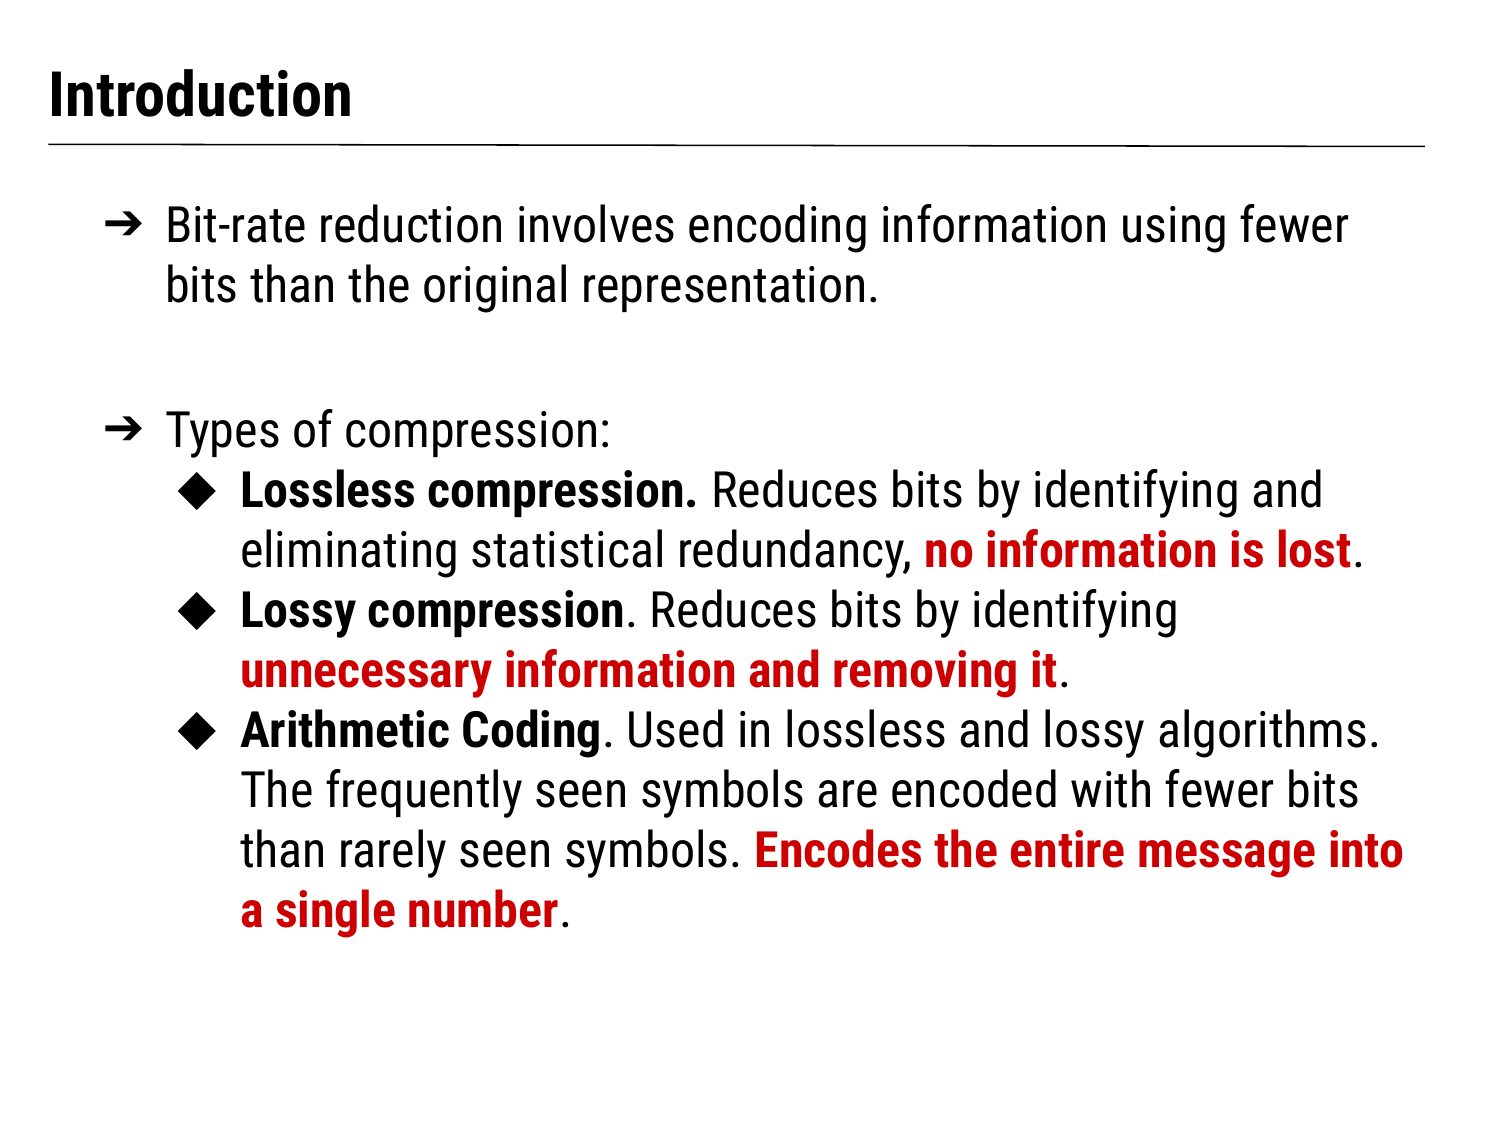

# Introduction
Bit-rate reduction involves encoding information using fewer bits than the original representation.

Types of compression:
Lossless compression. Reduces bits by identifying and eliminating statistical redundancy, no information is lost.
Lossy compression. Reduces bits by identifying unnecessary information and removing it.
Arithmetic Coding. Used in lossless and lossy algorithms. The frequently seen symbols are encoded with fewer bits than rarely seen symbols. Encodes the entire message into a single number.